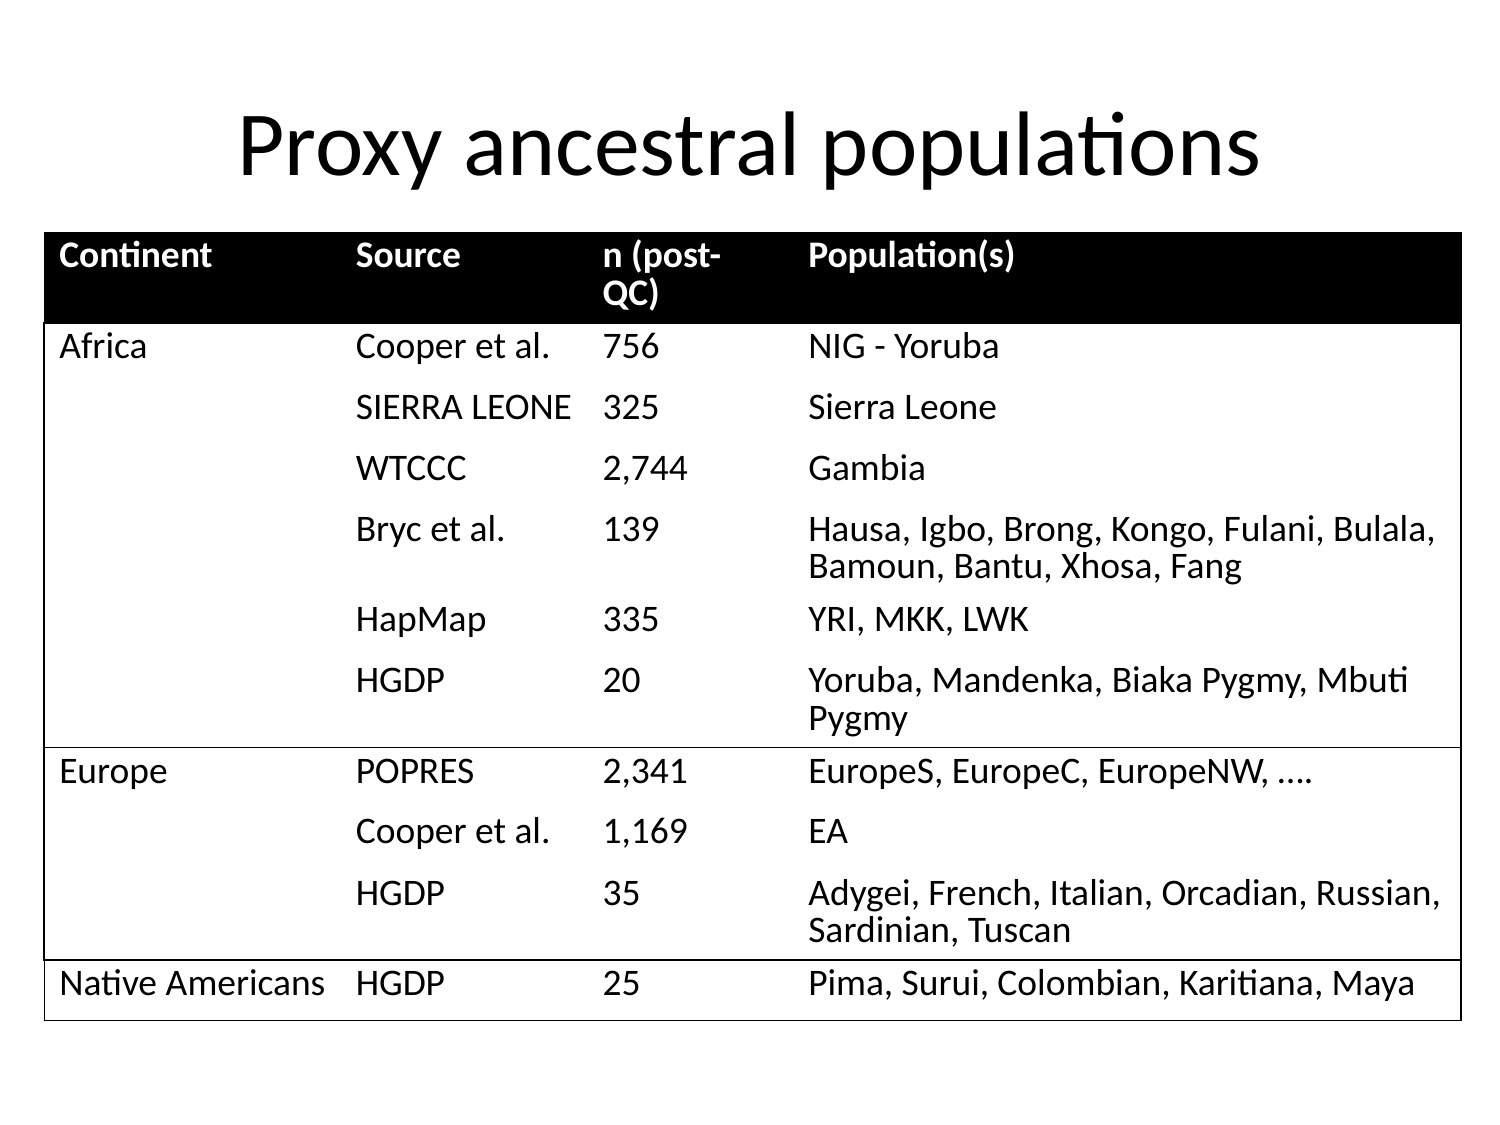

# Proxy ancestral populations
| Continent | Source | n (post-QC) | Population(s) |
| --- | --- | --- | --- |
| Africa | Cooper et al. | 756 | NIG - Yoruba |
|  | SIERRA LEONE | 325 | Sierra Leone |
|  | WTCCC | 2,744 | Gambia |
|  | Bryc et al. | 139 | Hausa, Igbo, Brong, Kongo, Fulani, Bulala, Bamoun, Bantu, Xhosa, Fang |
|  | HapMap | 335 | YRI, MKK, LWK |
|  | HGDP | 20 | Yoruba, Mandenka, Biaka Pygmy, Mbuti Pygmy |
| Europe | POPRES | 2,341 | EuropeS, EuropeC, EuropeNW, …. |
|  | Cooper et al. | 1,169 | EA |
|  | HGDP | 35 | Adygei, French, Italian, Orcadian, Russian, Sardinian, Tuscan |
| Native Americans | HGDP | 25 | Pima, Surui, Colombian, Karitiana, Maya |